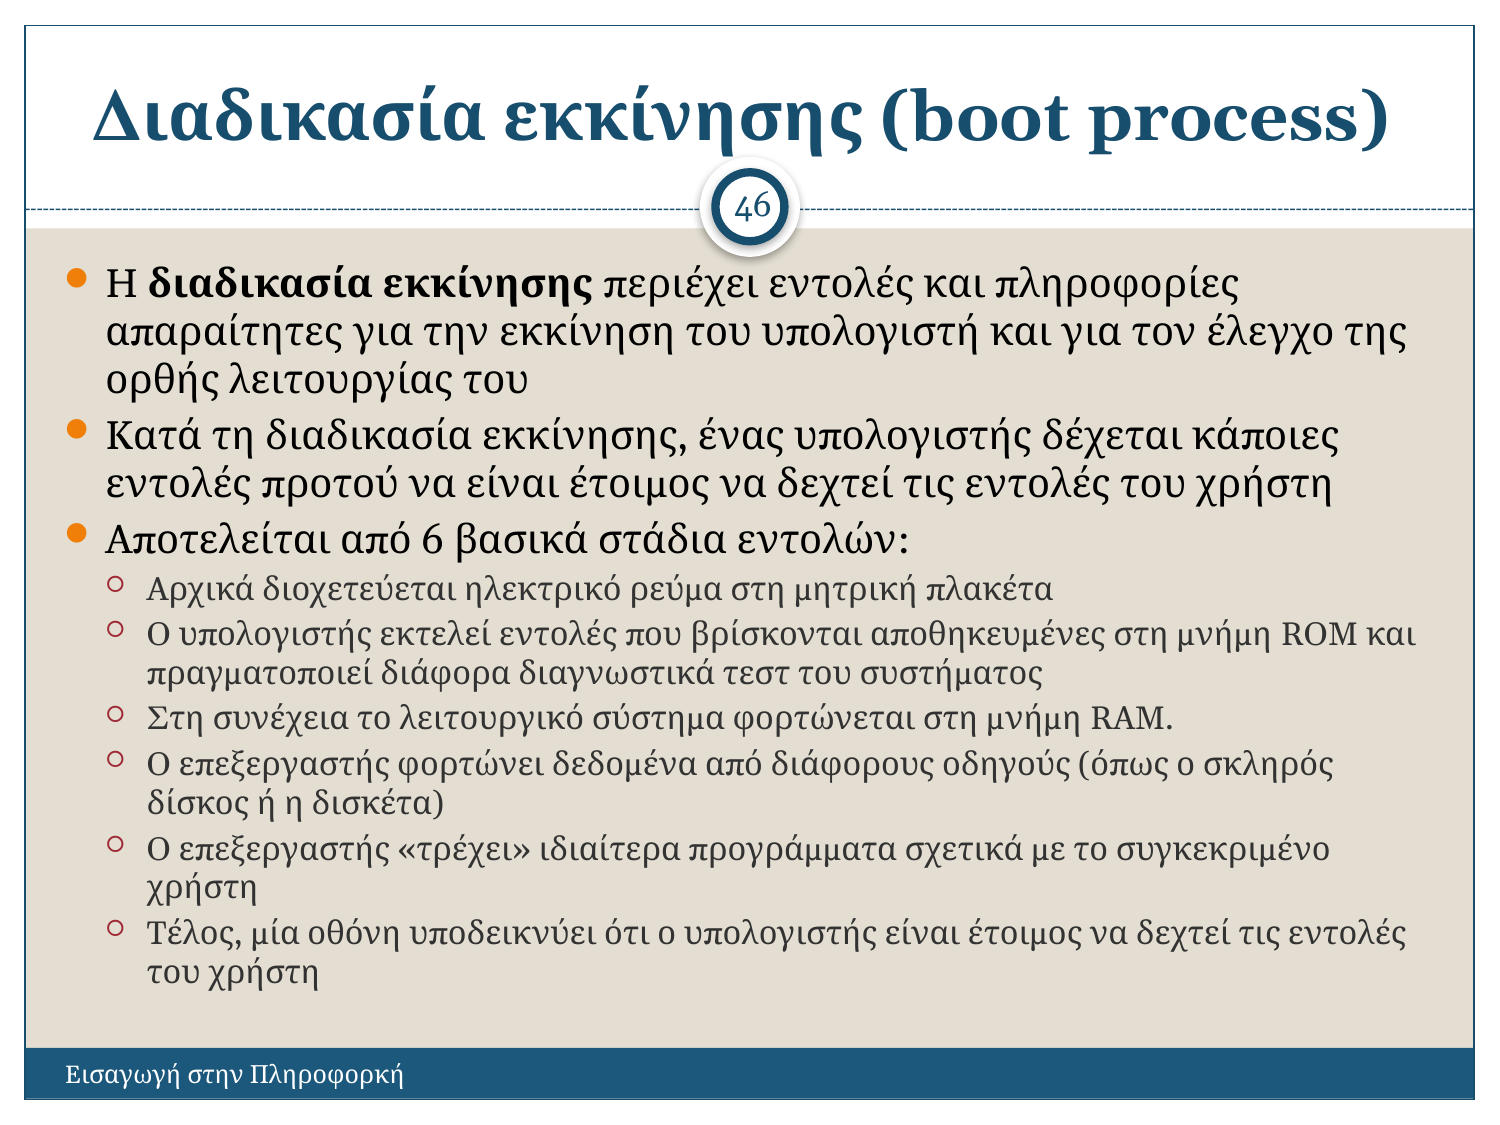

# Διαδικασία εκκίνησης (boot process)
46
Η διαδικασία εκκίνησης περιέχει εντολές και πληροφορίες απαραίτητες για την εκκίνηση του υπολογιστή και για τον έλεγχο της ορθής λειτουργίας του
Κατά τη διαδικασία εκκίνησης, ένας υπολογιστής δέχεται κάποιες εντολές προτού να είναι έτοιμος να δεχτεί τις εντολές του χρήστη
Αποτελείται από 6 βασικά στάδια εντολών:
Αρχικά διοχετεύεται ηλεκτρικό ρεύμα στη μητρική πλακέτα
Ο υπολογιστής εκτελεί εντολές που βρίσκονται αποθηκευμένες στη μνήμη ROM και πραγματοποιεί διάφορα διαγνωστικά τεστ του συστήματος
Στη συνέχεια το λειτουργικό σύστημα φορτώνεται στη μνήμη RAM.
Ο επεξεργαστής φορτώνει δεδομένα από διάφορους οδηγούς (όπως ο σκληρός δίσκος ή η δισκέτα)
Ο επεξεργαστής «τρέχει» ιδιαίτερα προγράμματα σχετικά με το συγκεκριμένο χρήστη
Τέλος, μία οθόνη υποδεικνύει ότι ο υπολογιστής είναι έτοιμος να δεχτεί τις εντολές του χρήστη

Εισαγωγή στην Πληροφορκή